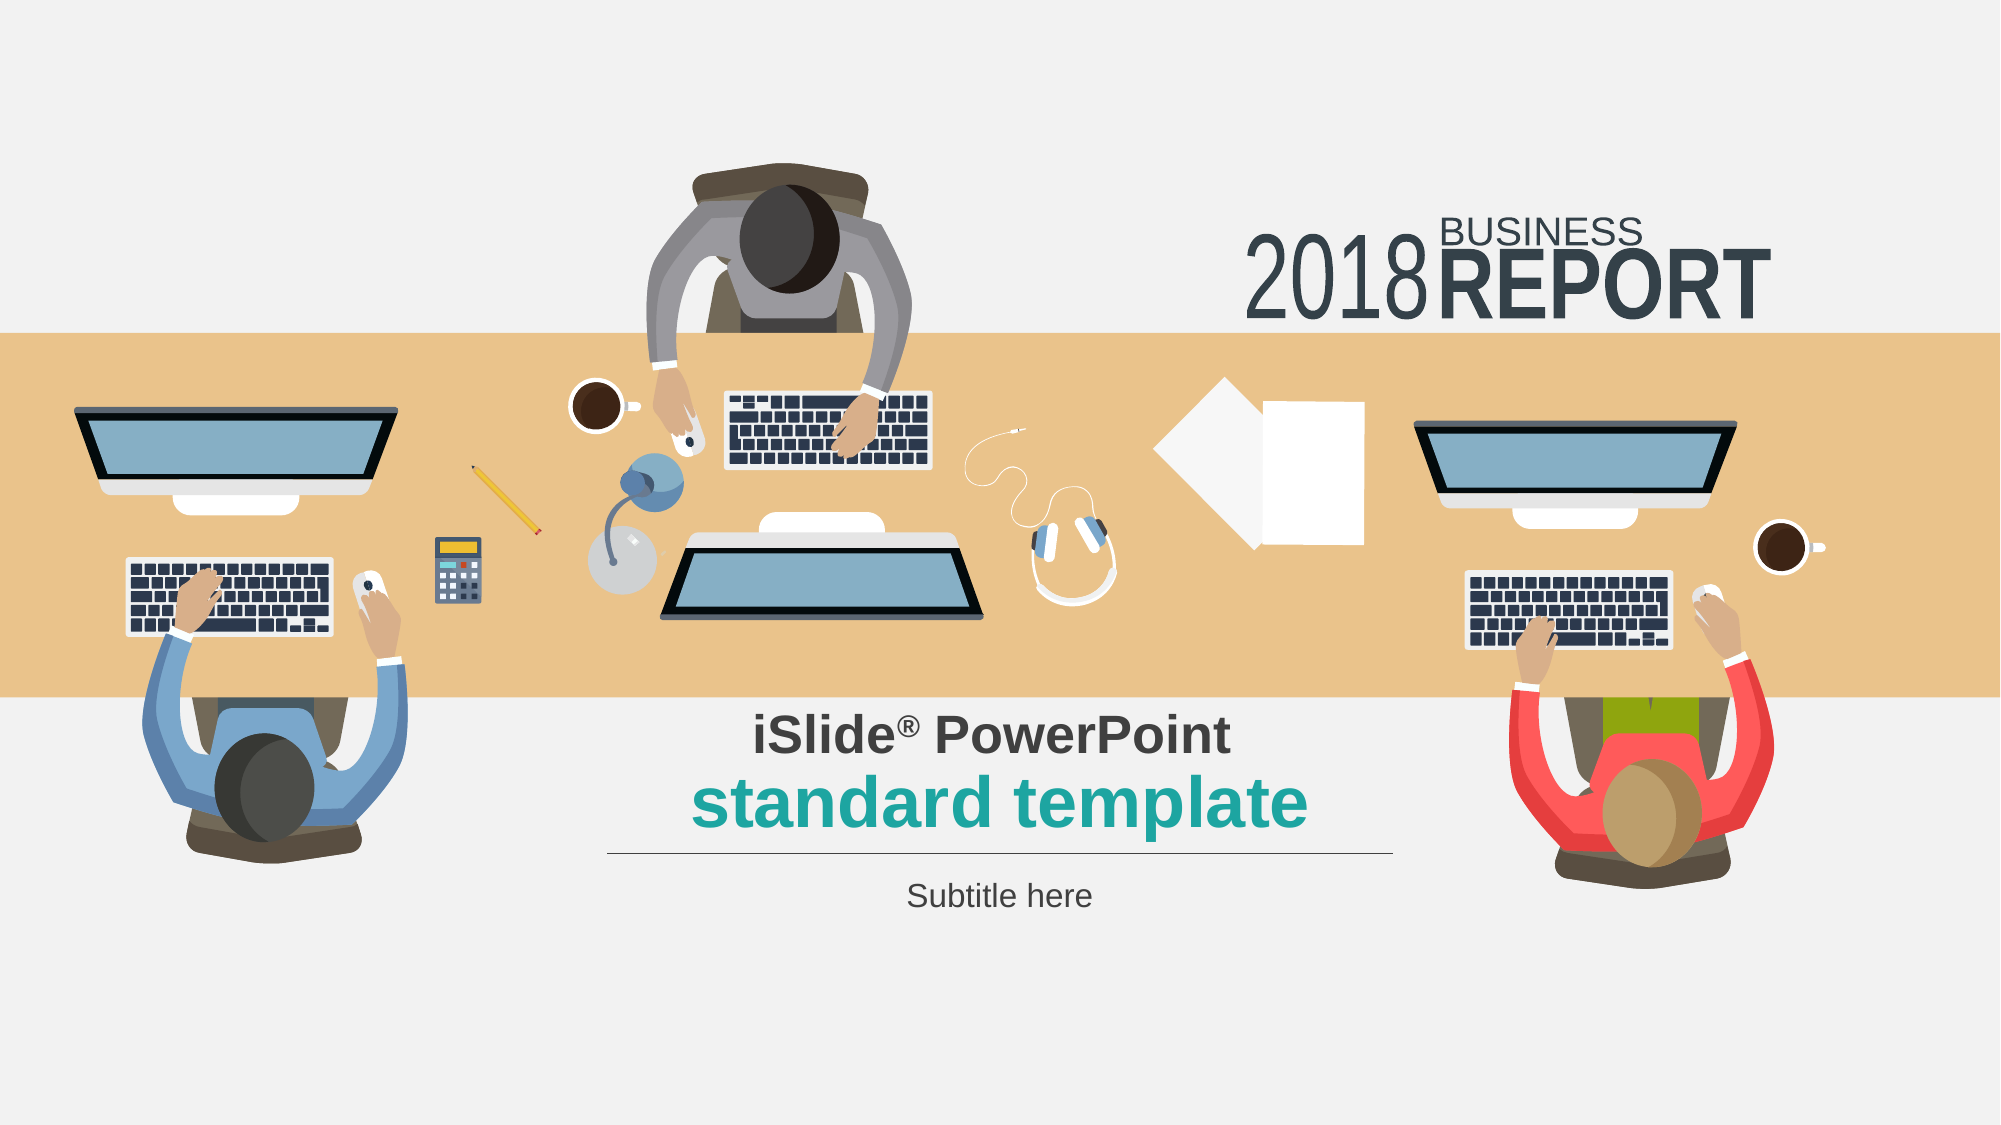

BUSINESS
REPORT
2018
# iSlide® PowerPoint standard template
Subtitle here